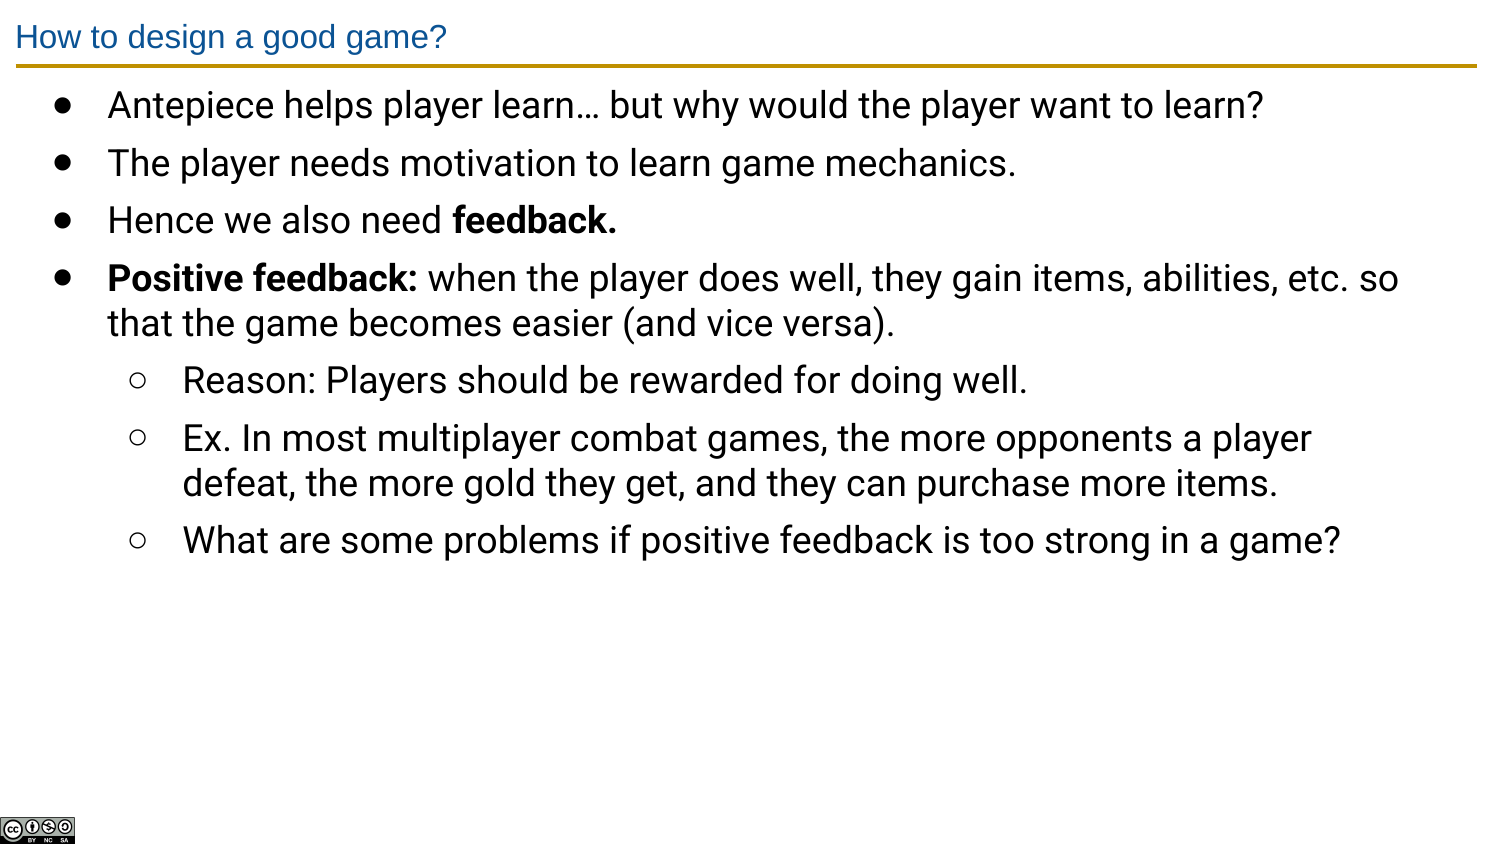

# How to design a good game?

Antepiece helps player learn… but why would the player want to learn?
The player needs motivation to learn game mechanics.
Hence we also need feedback.
Positive feedback: when the player does well, they gain items, abilities, etc. so that the game becomes easier (and vice versa).
Reason: Players should be rewarded for doing well.
Ex. In most multiplayer combat games, the more opponents a player defeat, the more gold they get, and they can purchase more items.
What are some problems if positive feedback is too strong in a game?